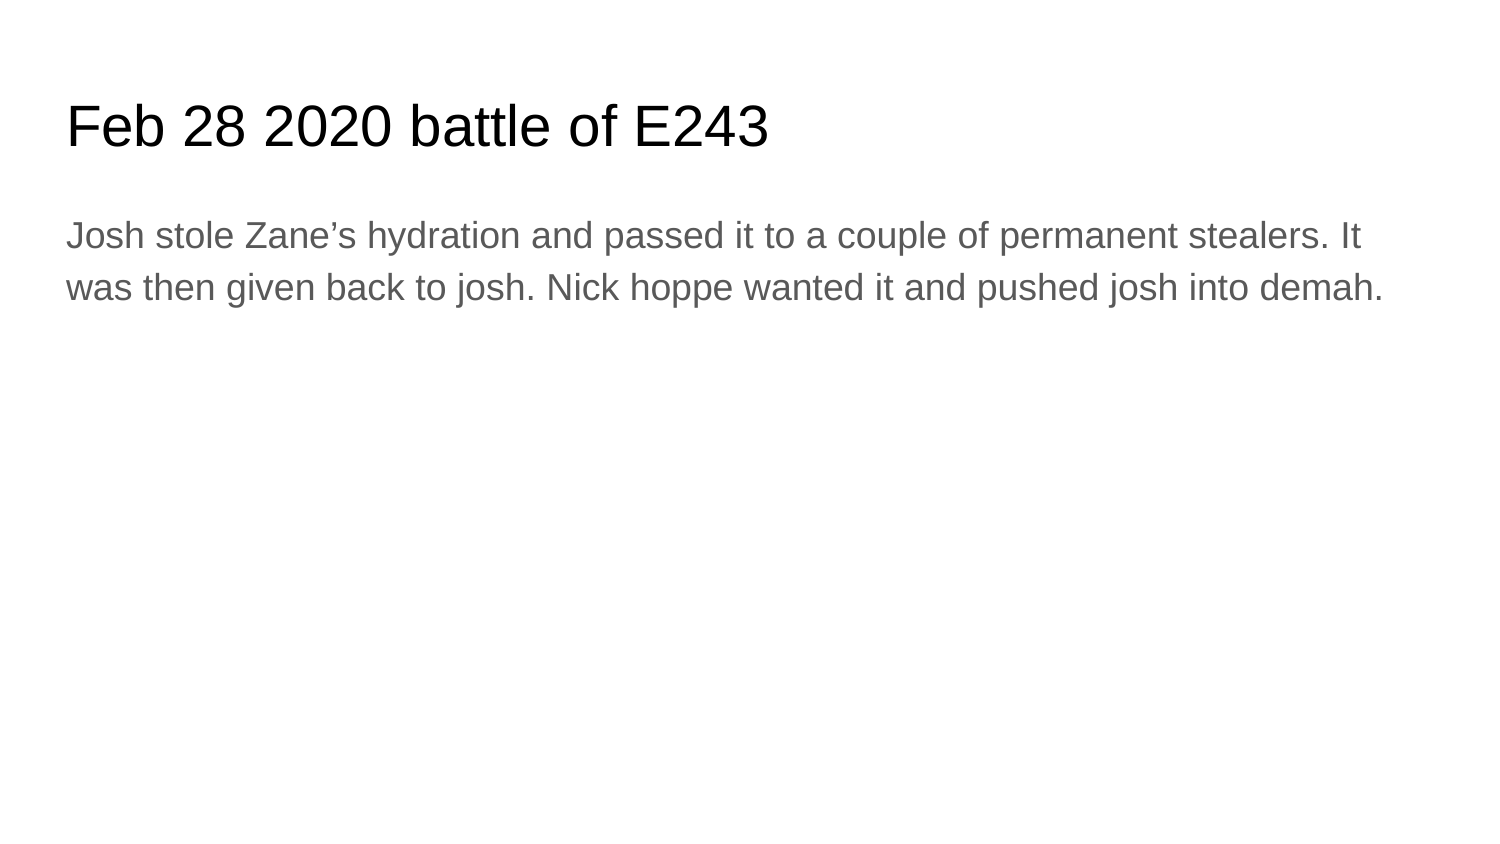

# Feb 28 2020 battle of E243
Josh stole Zane’s hydration and passed it to a couple of permanent stealers. It was then given back to josh. Nick hoppe wanted it and pushed josh into demah.